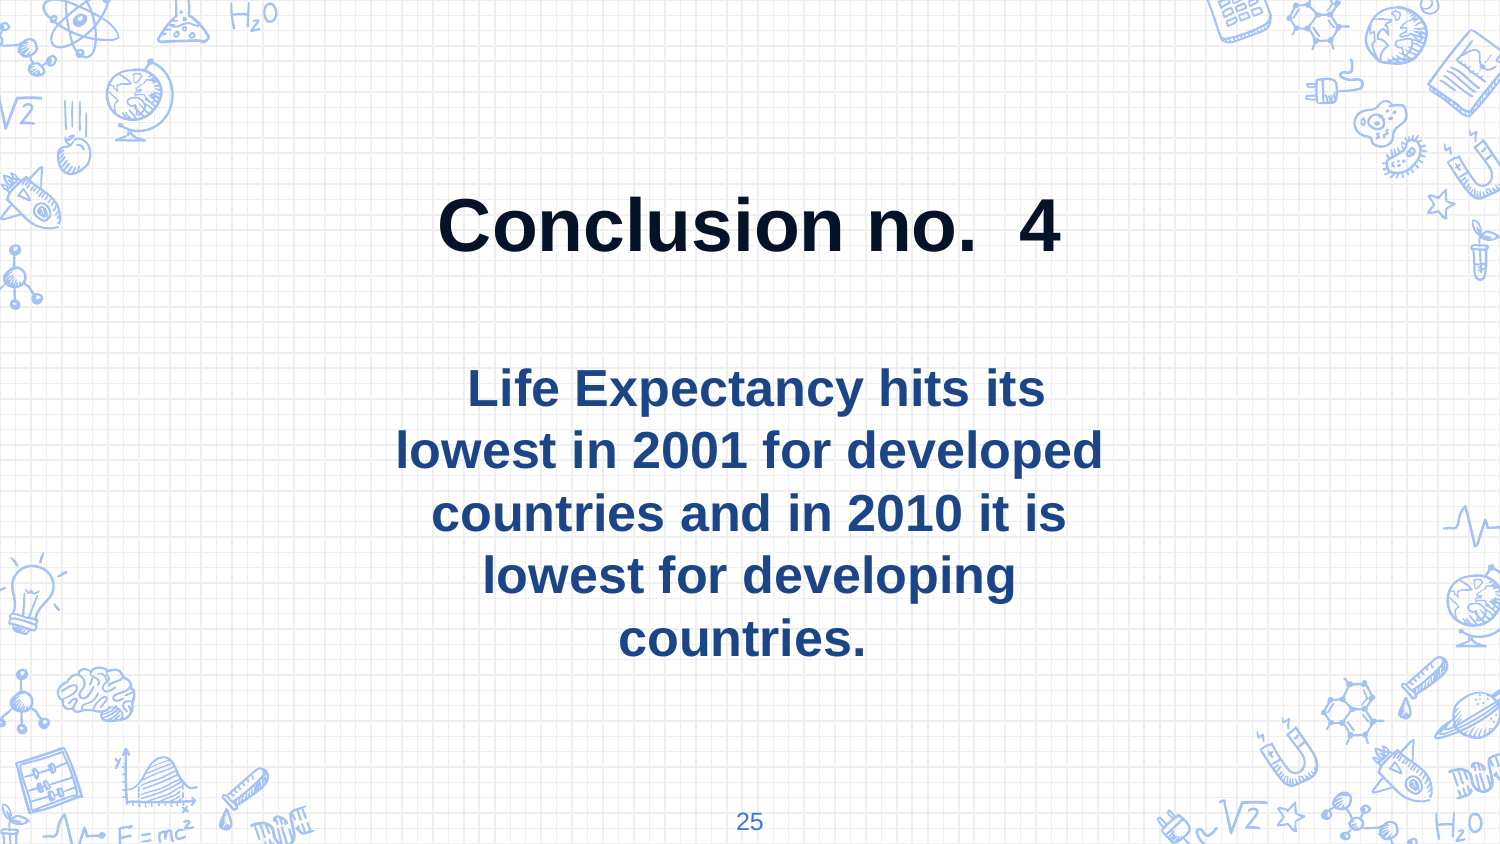

Conclusion no.  4

 Life Expectancy hits its lowest in 2001 for developed countries and in 2010 it is lowest for developing countries.
25